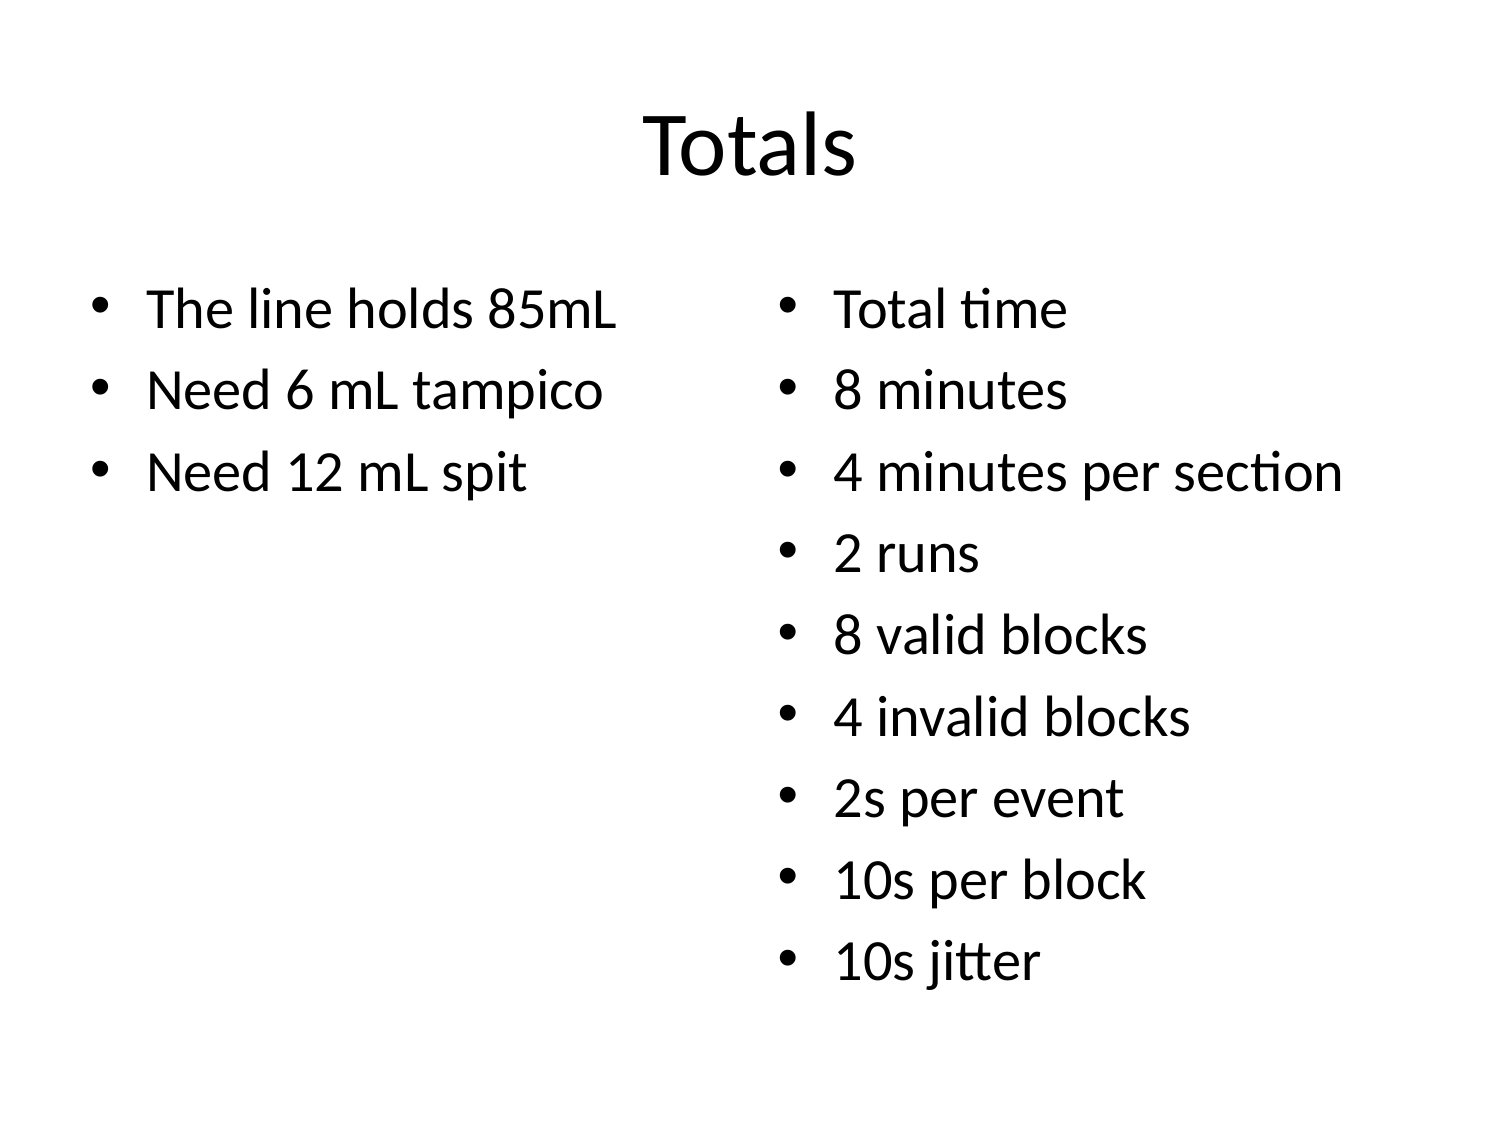

# Totals
The line holds 85mL
Need 6 mL tampico
Need 12 mL spit
Total time
8 minutes
4 minutes per section
2 runs
8 valid blocks
4 invalid blocks
2s per event
10s per block
10s jitter